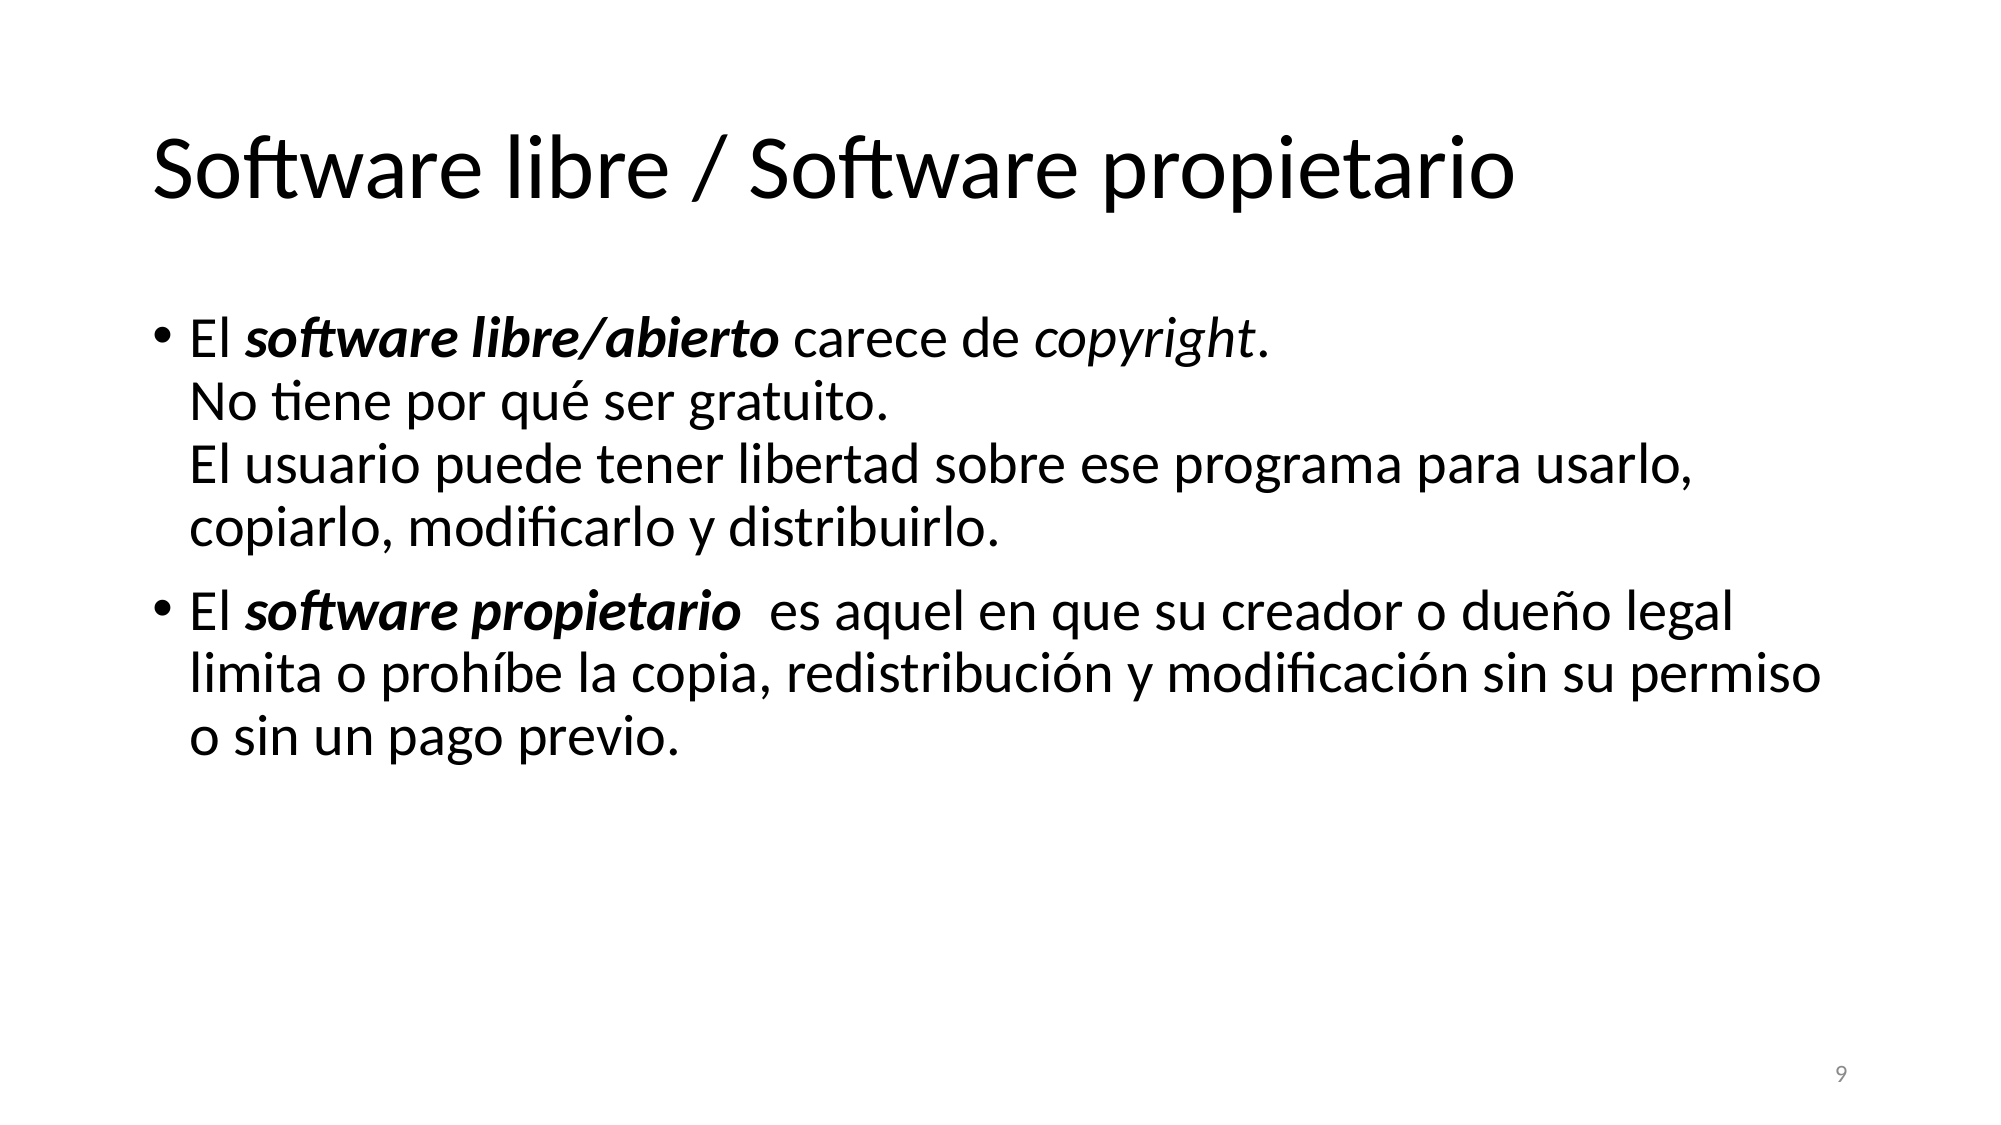

# Software libre / Software propietario
El software libre/abierto carece de copyright.
No tiene por qué ser gratuito.
El usuario puede tener libertad sobre ese programa para usarlo, copiarlo, modificarlo y distribuirlo.
El software propietario  es aquel en que su creador o dueño legal limita o prohíbe la copia, redistribución y modificación sin su permiso o sin un pago previo.

9